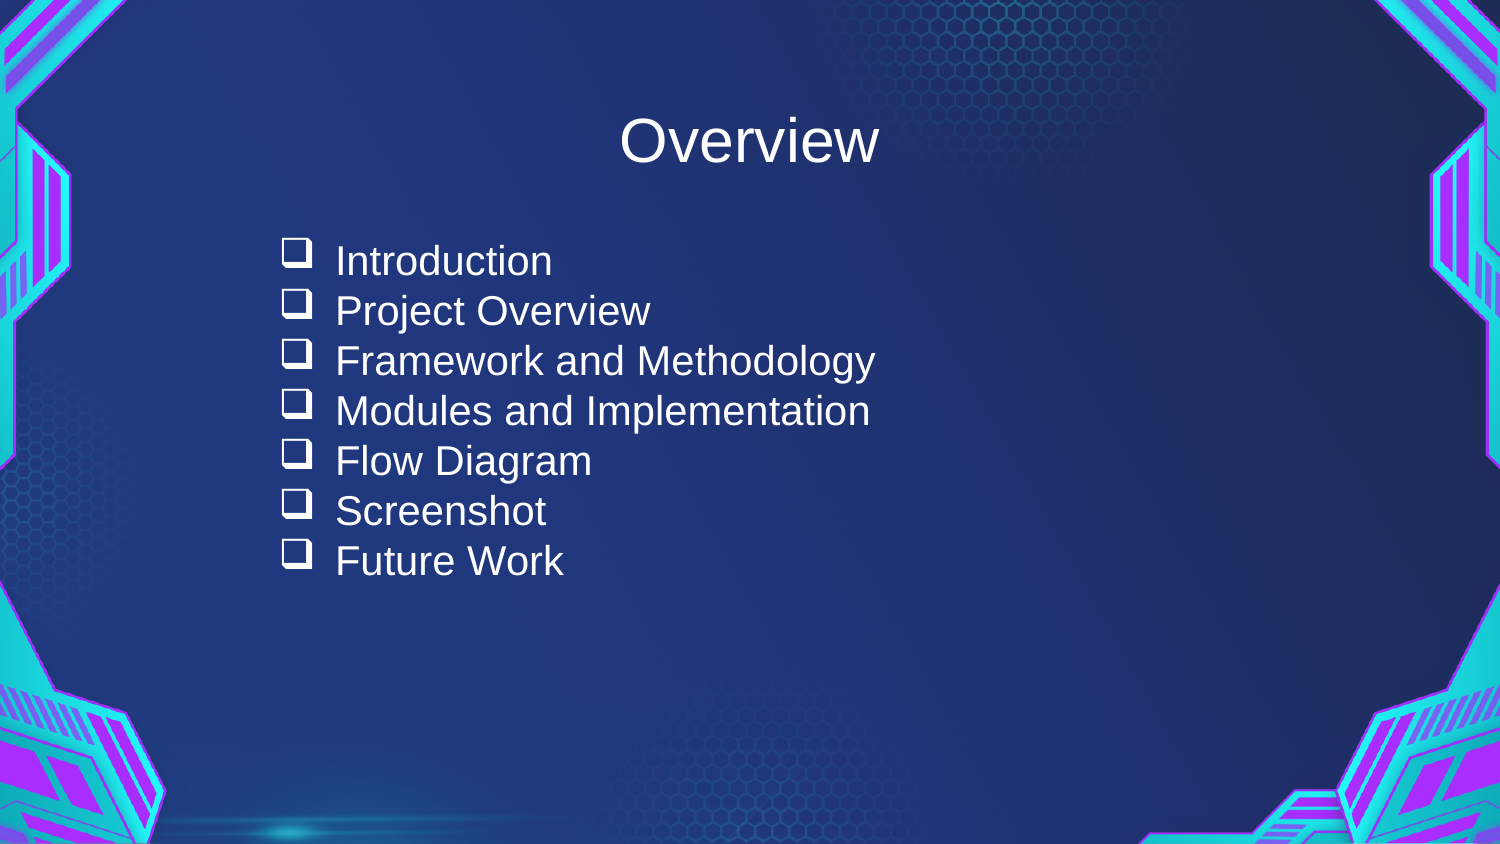

# Overview
Introduction
Project Overview
Framework and Methodology
Modules and Implementation
Flow Diagram
Screenshot
Future Work